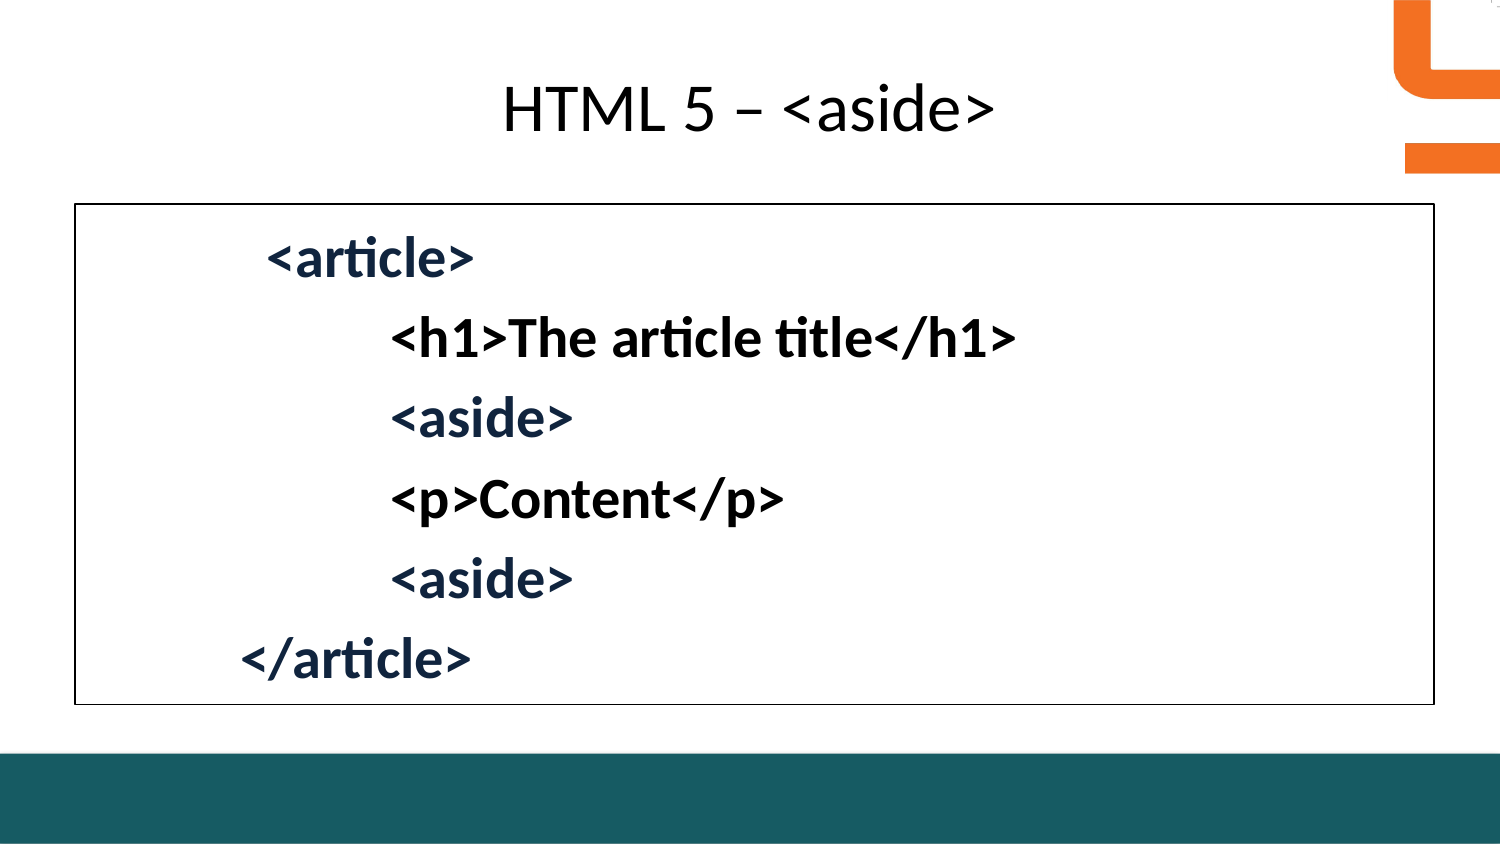

# HTML 5 – <aside>
  <article>
	<h1>The article title</h1>
	<aside>
	<p>Content</p>
	<aside>
</article>